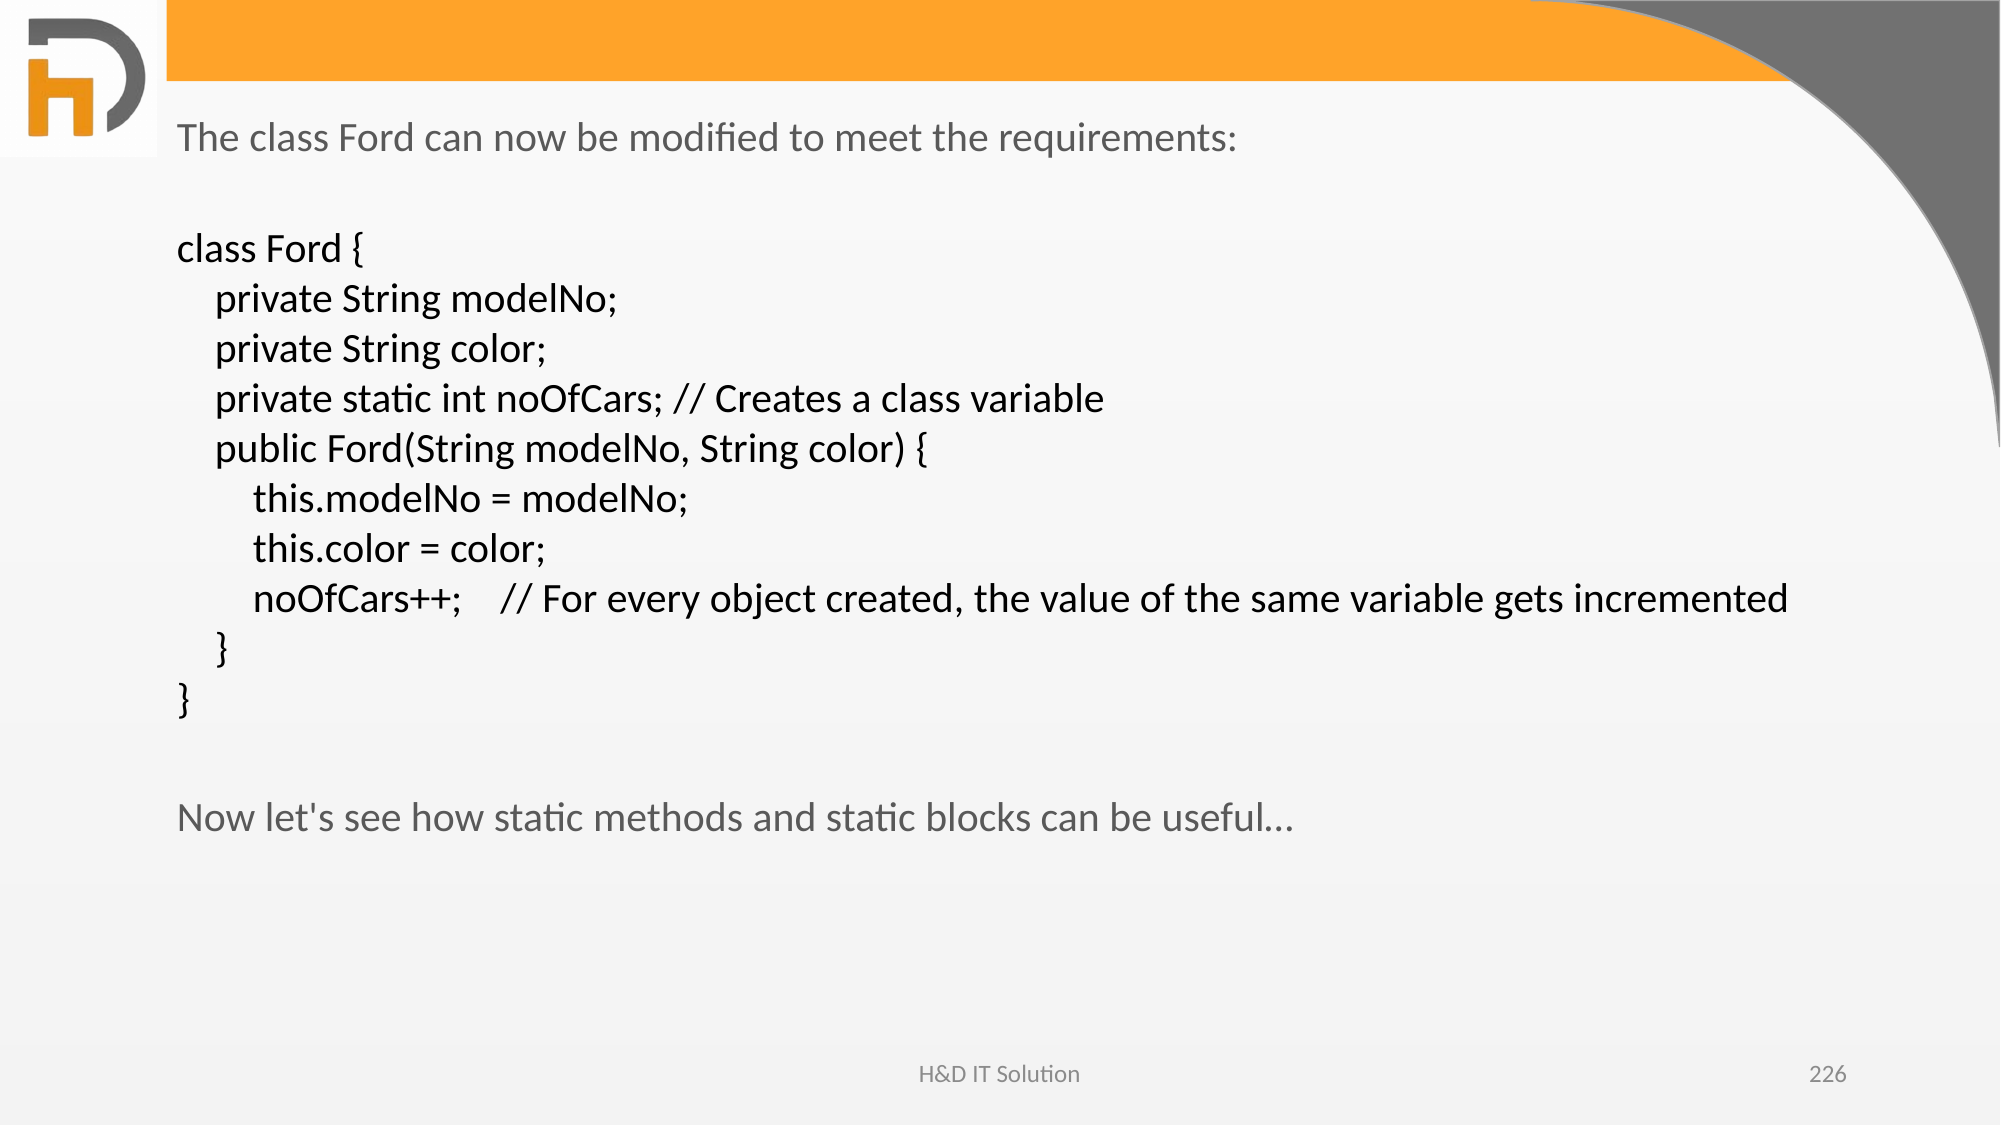

The class Ford can now be modified to meet the requirements:
class Ford {
    private String modelNo;
    private String color;
    private static int noOfCars; // Creates a class variable
    public Ford(String modelNo, String color) {
        this.modelNo = modelNo;
        this.color = color;
        noOfCars++;    // For every object created, the value of the same variable gets incremented
    }
}
Now let's see how static methods and static blocks can be useful…
H&D IT Solution
226